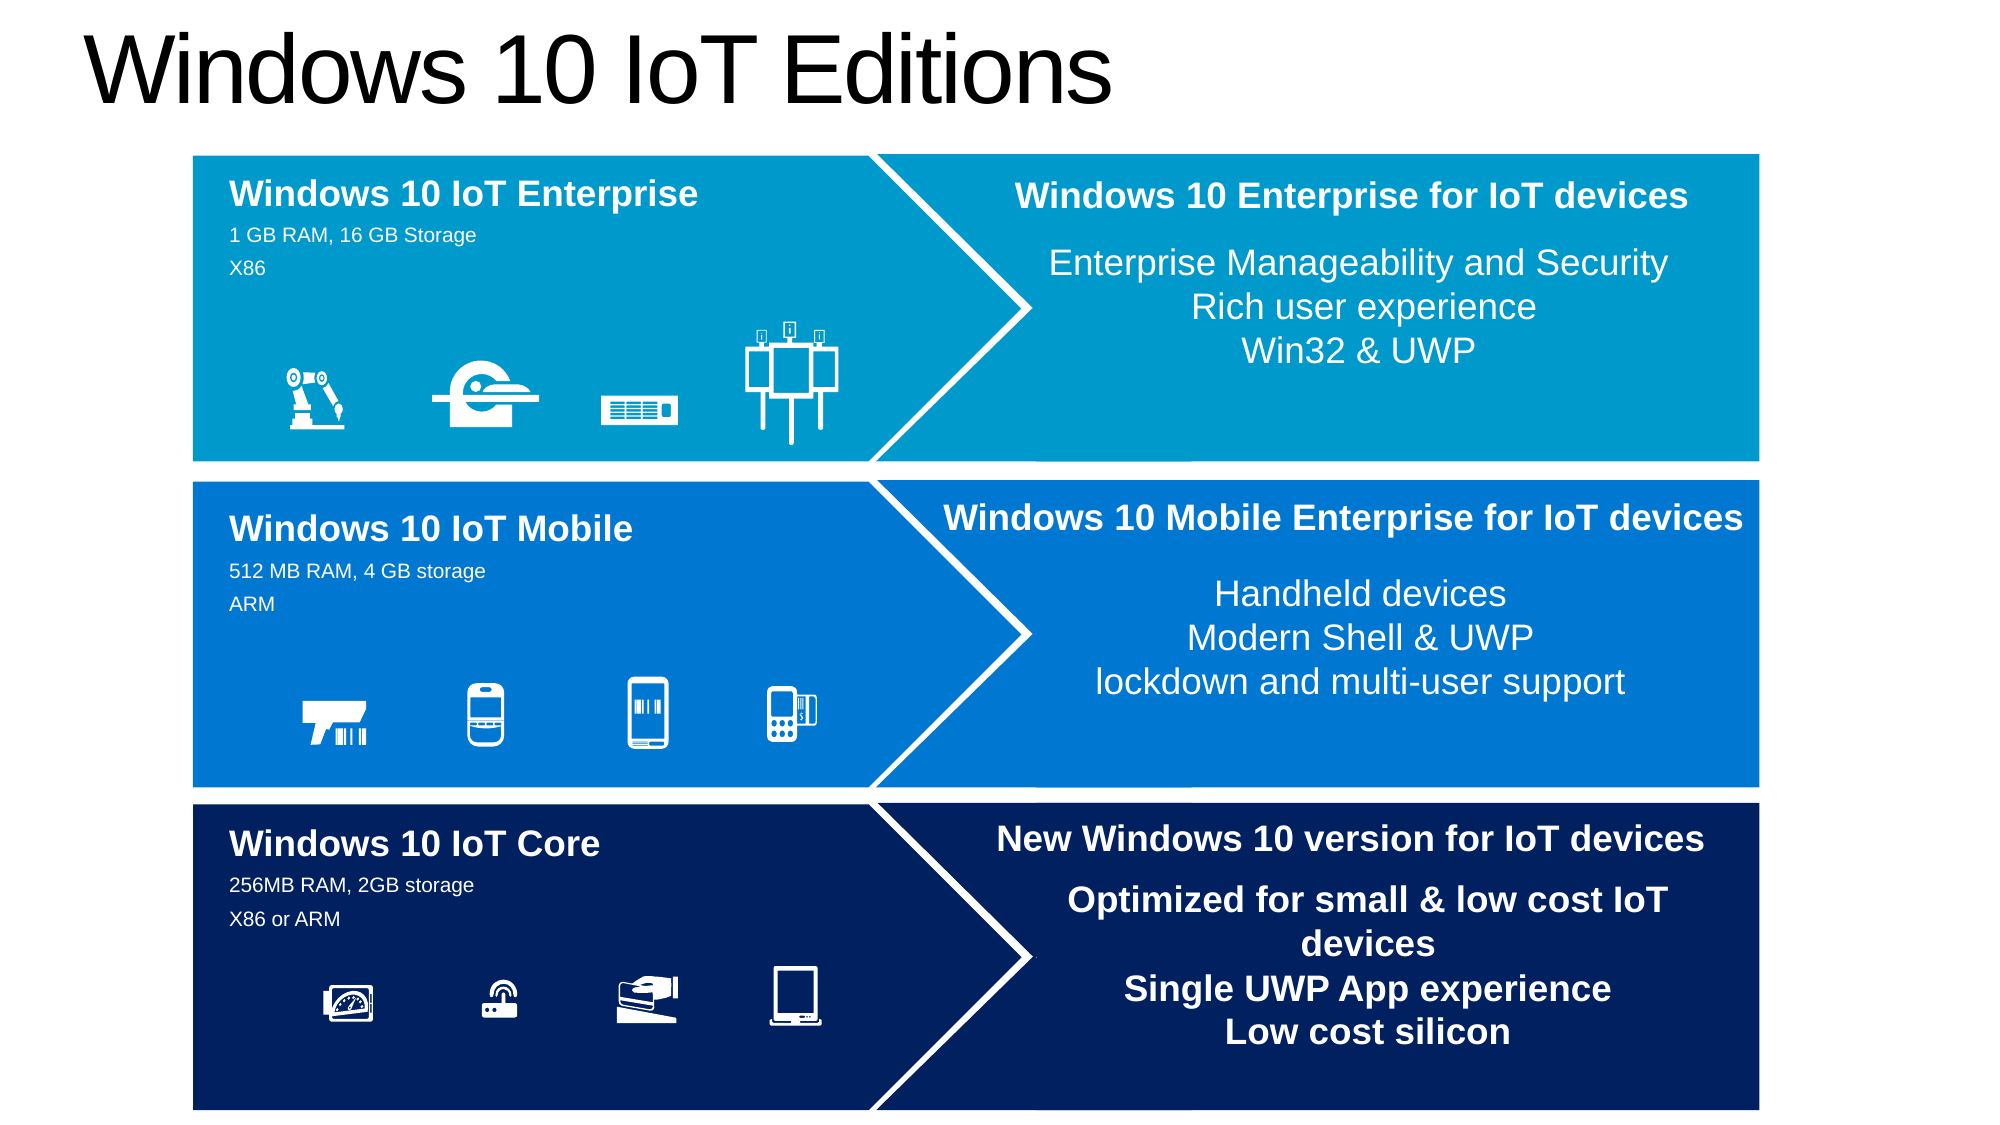

# Windows 10 IoT Editions

Windows 10 Enterprise for IoT devices
Windows 10 IoT Enterprise
1 GB RAM, 16 GB Storage
X86
Enterprise Manageability and Security
 Rich user experience
Win32 & UWP

Windows 10 Mobile Enterprise for IoT devices
Windows 10 IoT Mobile
512 MB RAM, 4 GB storage
ARM
Handheld devices
Modern Shell & UWP
lockdown and multi-user support

New Windows 10 version for IoT devices
Windows 10 IoT Core
256MB RAM, 2GB storage
X86 or ARM

Optimized for small & low cost IoT devices
Single UWP App experience
Low cost silicon